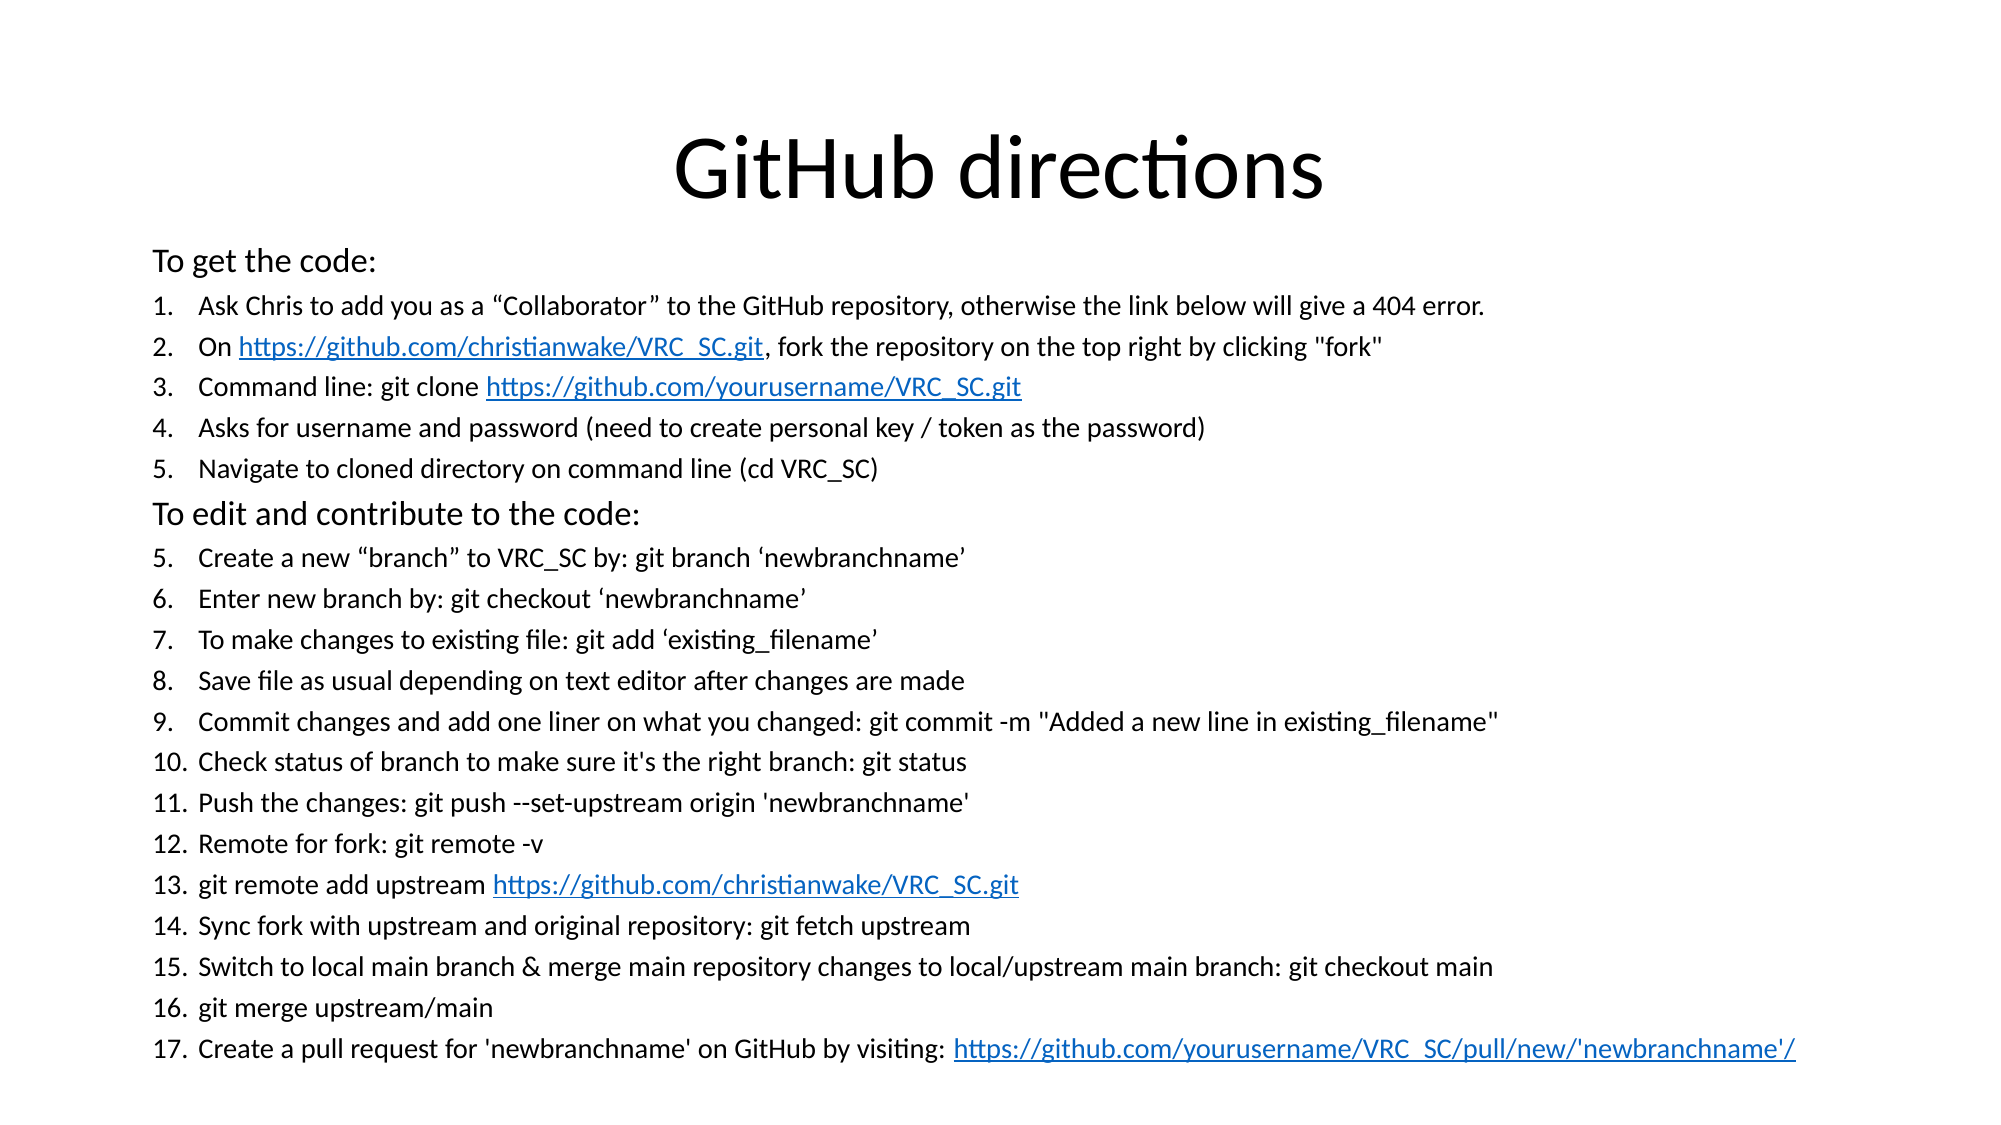

# GitHub directions
To get the code:
Ask Chris to add you as a “Collaborator” to the GitHub repository, otherwise the link below will give a 404 error.
On https://github.com/christianwake/VRC_SC.git, fork the repository on the top right by clicking "fork"
Command line: git clone https://github.com/yourusername/VRC_SC.git
Asks for username and password (need to create personal key / token as the password)
Navigate to cloned directory on command line (cd VRC_SC)
To edit and contribute to the code:
Create a new “branch” to VRC_SC by: git branch ‘newbranchname’
Enter new branch by: git checkout ‘newbranchname’
To make changes to existing file: git add ‘existing_filename’
Save file as usual depending on text editor after changes are made
Commit changes and add one liner on what you changed: git commit -m "Added a new line in existing_filename"
Check status of branch to make sure it's the right branch: git status
Push the changes: git push --set-upstream origin 'newbranchname'
Remote for fork: git remote -v
git remote add upstream https://github.com/christianwake/VRC_SC.git
Sync fork with upstream and original repository: git fetch upstream
Switch to local main branch & merge main repository changes to local/upstream main branch: git checkout main
git merge upstream/main
Create a pull request for 'newbranchname' on GitHub by visiting: https://github.com/yourusername/VRC_SC/pull/new/'newbranchname'/